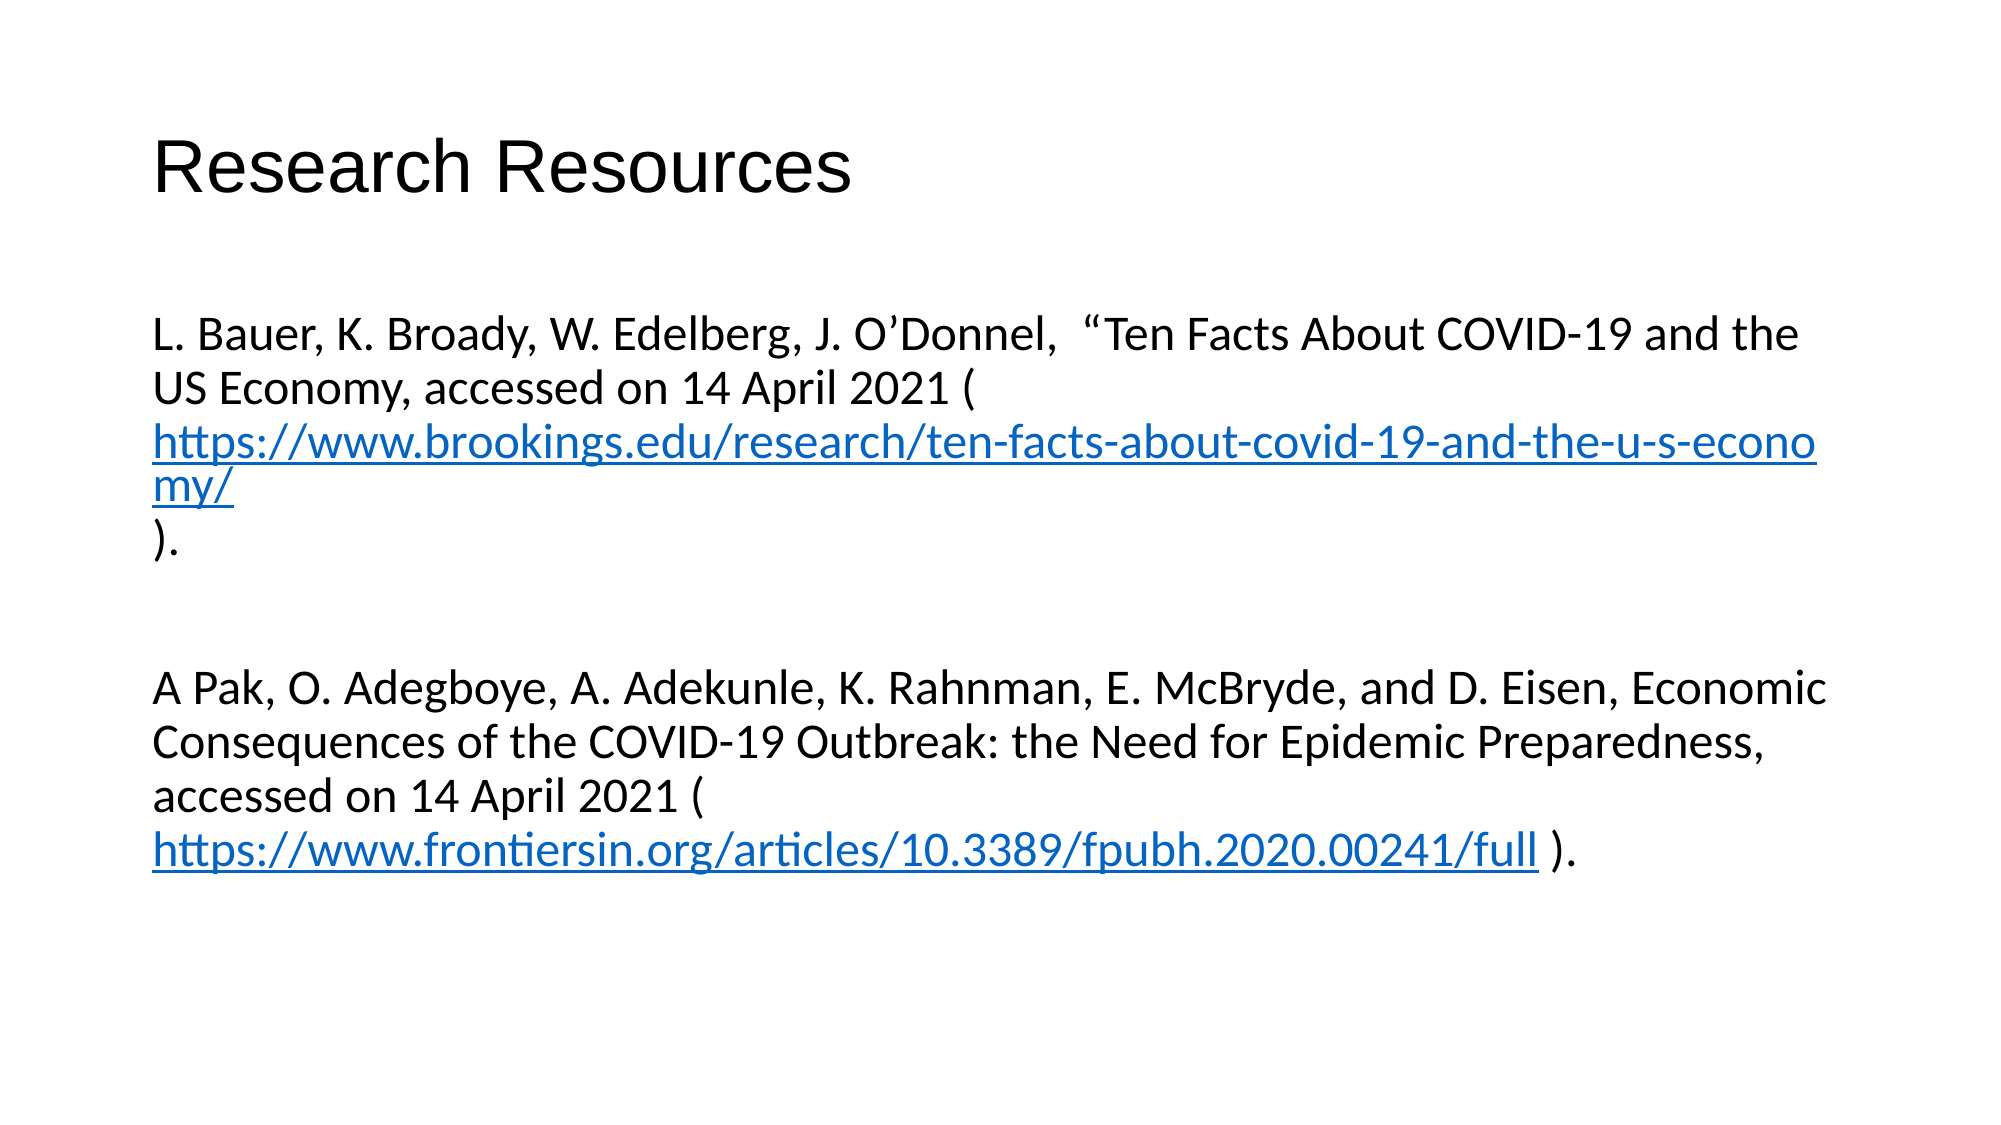

# Research Resources
L. Bauer, K. Broady, W. Edelberg, J. O’Donnel,  “Ten Facts About COVID-19 and the US Economy, accessed on 14 April 2021 (https://www.brookings.edu/research/ten-facts-about-covid-19-and-the-u-s-economy/).

A Pak, O. Adegboye, A. Adekunle, K. Rahnman, E. McBryde, and D. Eisen, Economic Consequences of the COVID-19 Outbreak: the Need for Epidemic Preparedness, accessed on 14 April 2021 (https://www.frontiersin.org/articles/10.3389/fpubh.2020.00241/full ).